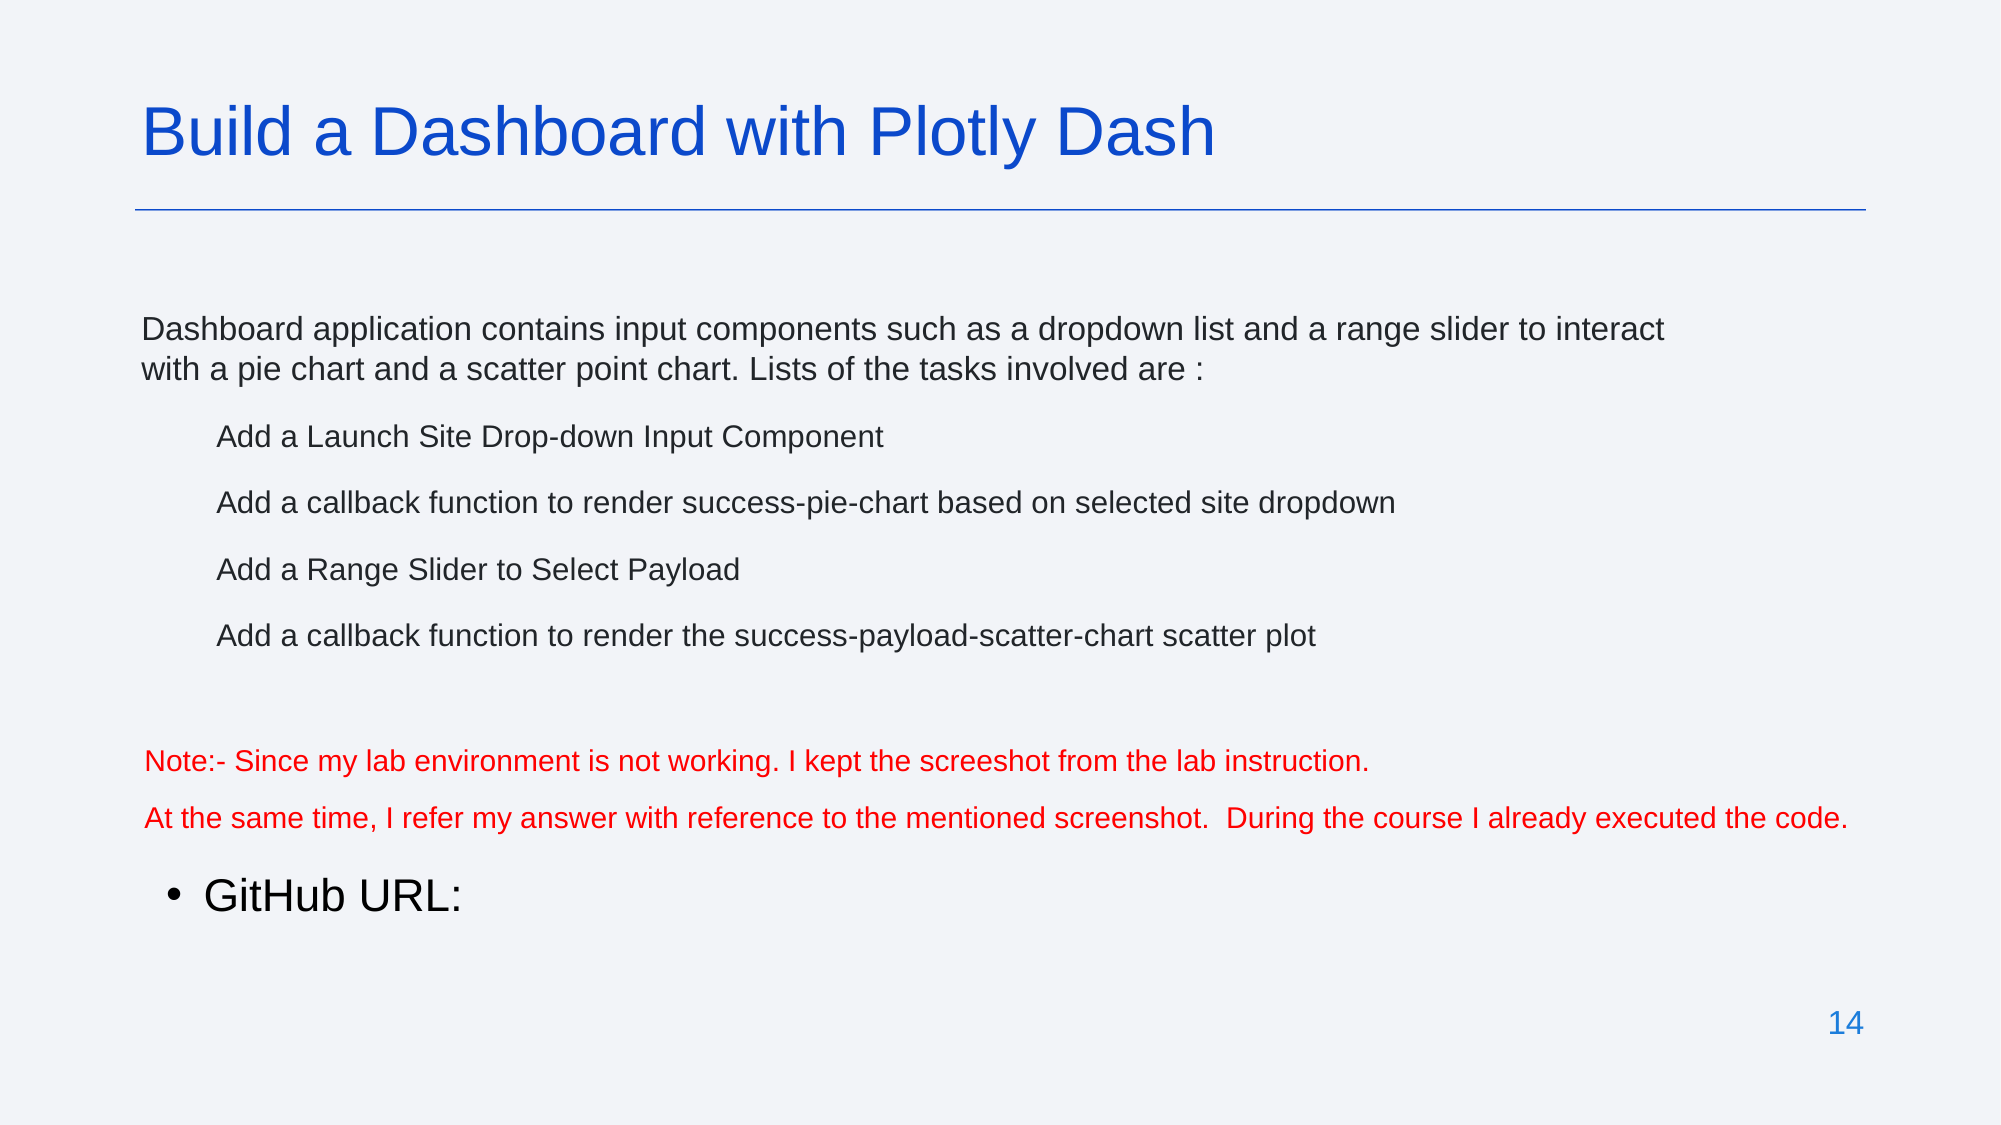

Build a Dashboard with Plotly Dash
Dashboard application contains input components such as a dropdown list and a range slider to interact with a pie chart and a scatter point chart. Lists of the tasks involved are :
Add a Launch Site Drop-down Input Component
Add a callback function to render success-pie-chart based on selected site dropdown
Add a Range Slider to Select Payload
Add a callback function to render the success-payload-scatter-chart scatter plot

Note:- Since my lab environment is not working. I kept the screeshot from the lab instruction.
At the same time, I refer my answer with reference to the mentioned screenshot.  During the course I already executed the code.

GitHub URL:

14